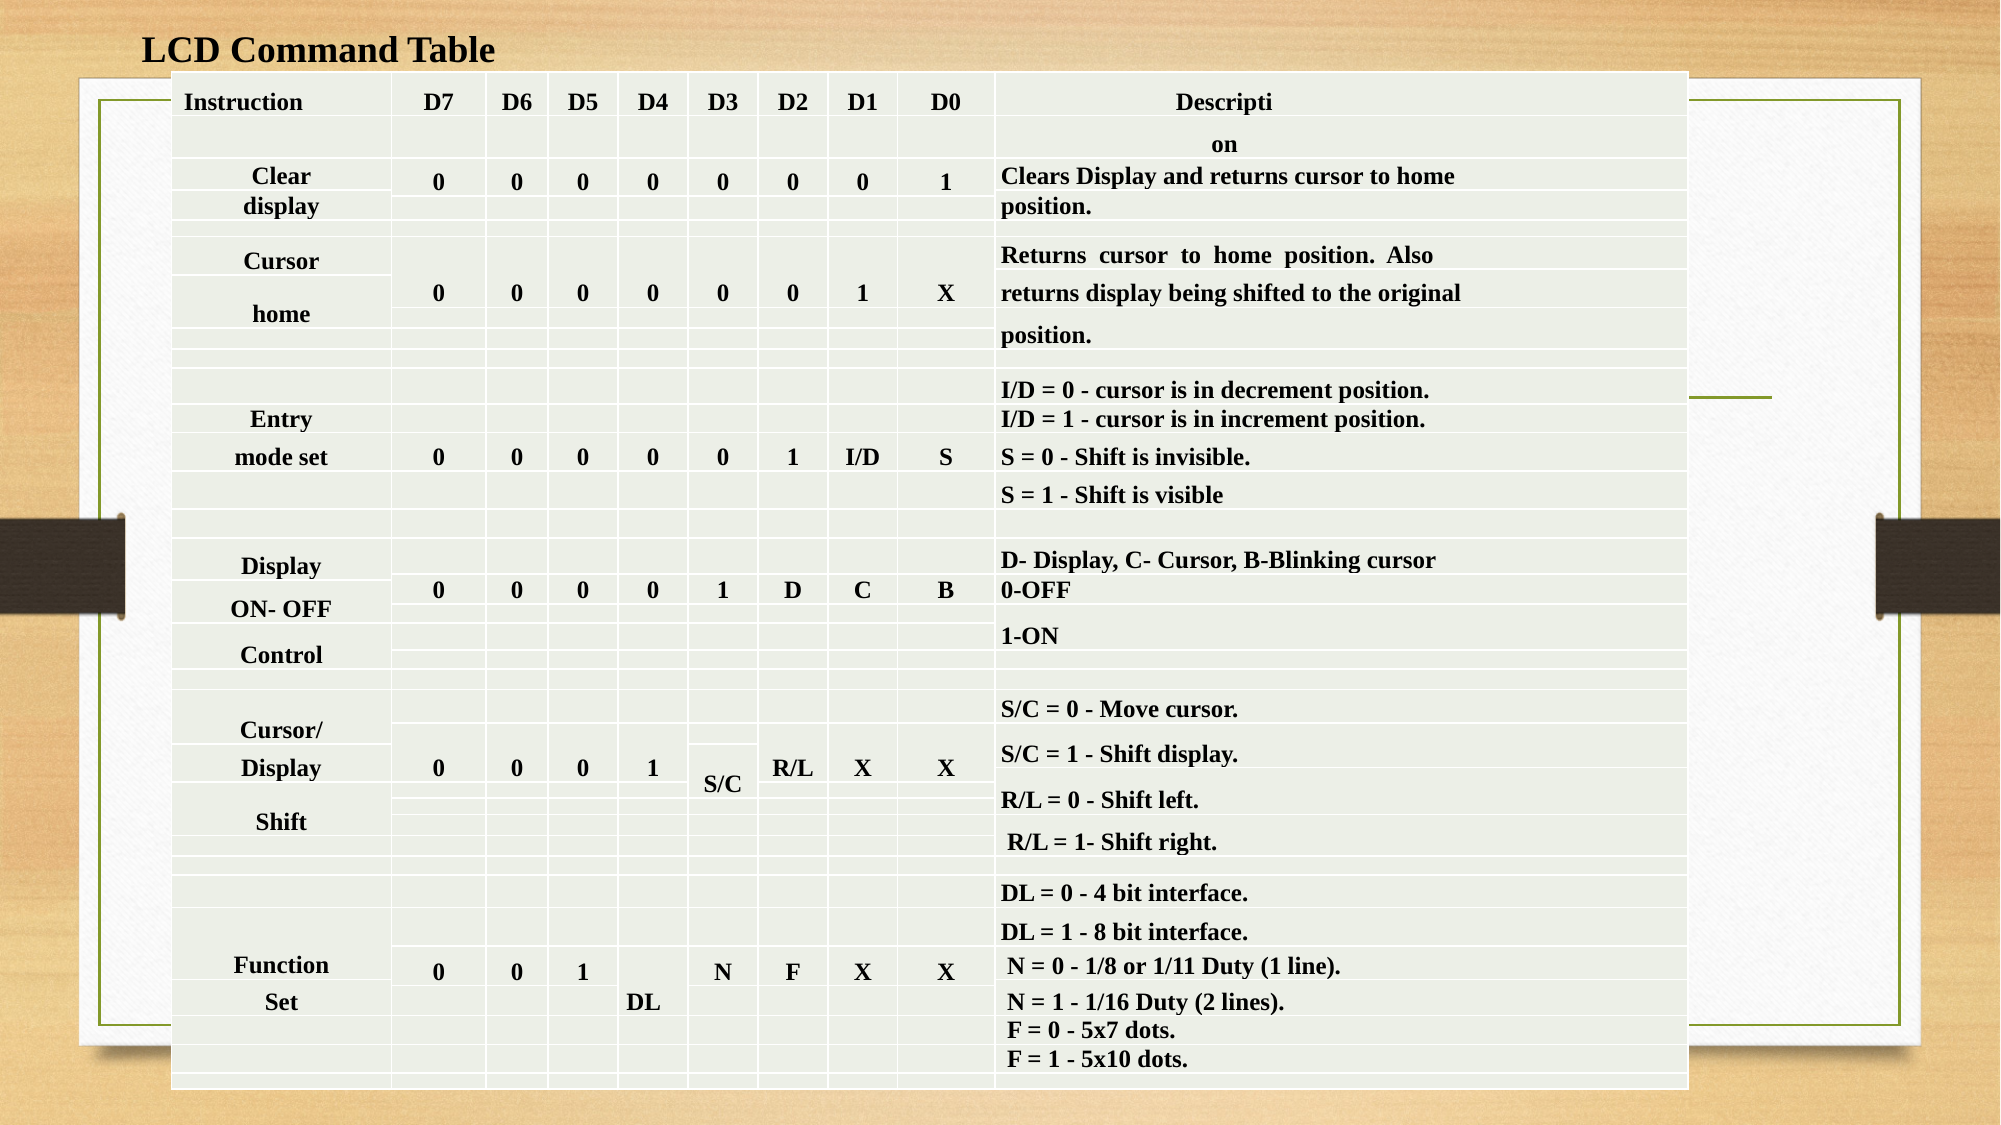

LCD Command Table
| Instruction | D7 | D6 | D5 | D4 | D3 | D2 | D1 | D0 | Descripti |
| --- | --- | --- | --- | --- | --- | --- | --- | --- | --- |
|  |  |  |  |  |  |  |  |  | on |
| Clear | 0 | 0 | 0 | 0 | 0 | 0 | 0 | 1 | Clears Display and returns cursor to home |
| display |  |  |  |  |  |  |  |  | position. |
|  |  |  |  |  |  |  |  |  |  |
|  |  |  |  |  |  |  |  |  |  |
| Cursor | 0 | 0 | 0 | 0 | 0 | 0 | 1 | X | Returns cursor to home position. Also |
|  |  |  |  |  |  |  |  |  | returns display being shifted to the original |
| home |  |  |  |  |  |  |  |  |  |
|  |  |  |  |  |  |  |  |  | position. |
|  |  |  |  |  |  |  |  |  |  |
|  |  |  |  |  |  |  |  |  |  |
|  |  |  |  |  |  |  |  |  | I/D = 0 - cursor is in decrement position. |
| Entry |  |  |  |  |  |  |  |  | I/D = 1 - cursor is in increment position. |
| mode set | 0 | 0 | 0 | 0 | 0 | 1 | I/D | S | S = 0 - Shift is invisible. |
|  |  |  |  |  |  |  |  |  | S = 1 - Shift is visible |
|  |  |  |  |  |  |  |  |  |  |
| Display |  |  |  |  |  |  |  |  | D- Display, C- Cursor, B-Blinking cursor |
|  | 0 | 0 | 0 | 0 | 1 | D | C | B | 0-OFF |
| ON- OFF |  |  |  |  |  |  |  |  |  |
|  |  |  |  |  |  |  |  |  | 1-ON |
| Control |  |  |  |  |  |  |  |  |  |
|  |  |  |  |  |  |  |  |  |  |
|  |  |  |  |  |  |  |  |  |  |
| Cursor/ |  |  |  |  |  |  |  |  | S/C = 0 - Move cursor. |
|  | 0 | 0 | 0 | 1 |  | R/L | X | X | S/C = 1 - Shift display. |
| Display |  |  |  |  | S/C |  |  |  |  |
|  |  |  |  |  |  |  |  |  | R/L = 0 - Shift left. |
| Shift |  |  |  |  |  |  |  |  |  |
|  |  |  |  |  |  |  |  |  |  |
|  |  |  |  |  |  |  |  |  | R/L = 1- Shift right. |
|  |  |  |  |  |  |  |  |  |  |
|  |  |  |  |  |  |  |  |  |  |
|  |  |  |  |  |  |  |  |  | DL = 0 - 4 bit interface. |
| Function |  |  |  |  |  |  |  |  | DL = 1 - 8 bit interface. |
|  | 0 | 0 | 1 | DL | N | F | X | X | N = 0 - 1/8 or 1/11 Duty (1 line). |
| Set |  |  |  |  |  |  |  |  | N = 1 - 1/16 Duty (2 lines). |
|  |  |  |  |  |  |  |  |  |  |
|  |  |  |  |  |  |  |  |  | F = 0 - 5x7 dots. |
|  |  |  |  |  |  |  |  |  | F = 1 - 5x10 dots. |
|  |  |  |  |  |  |  |  |  |  |